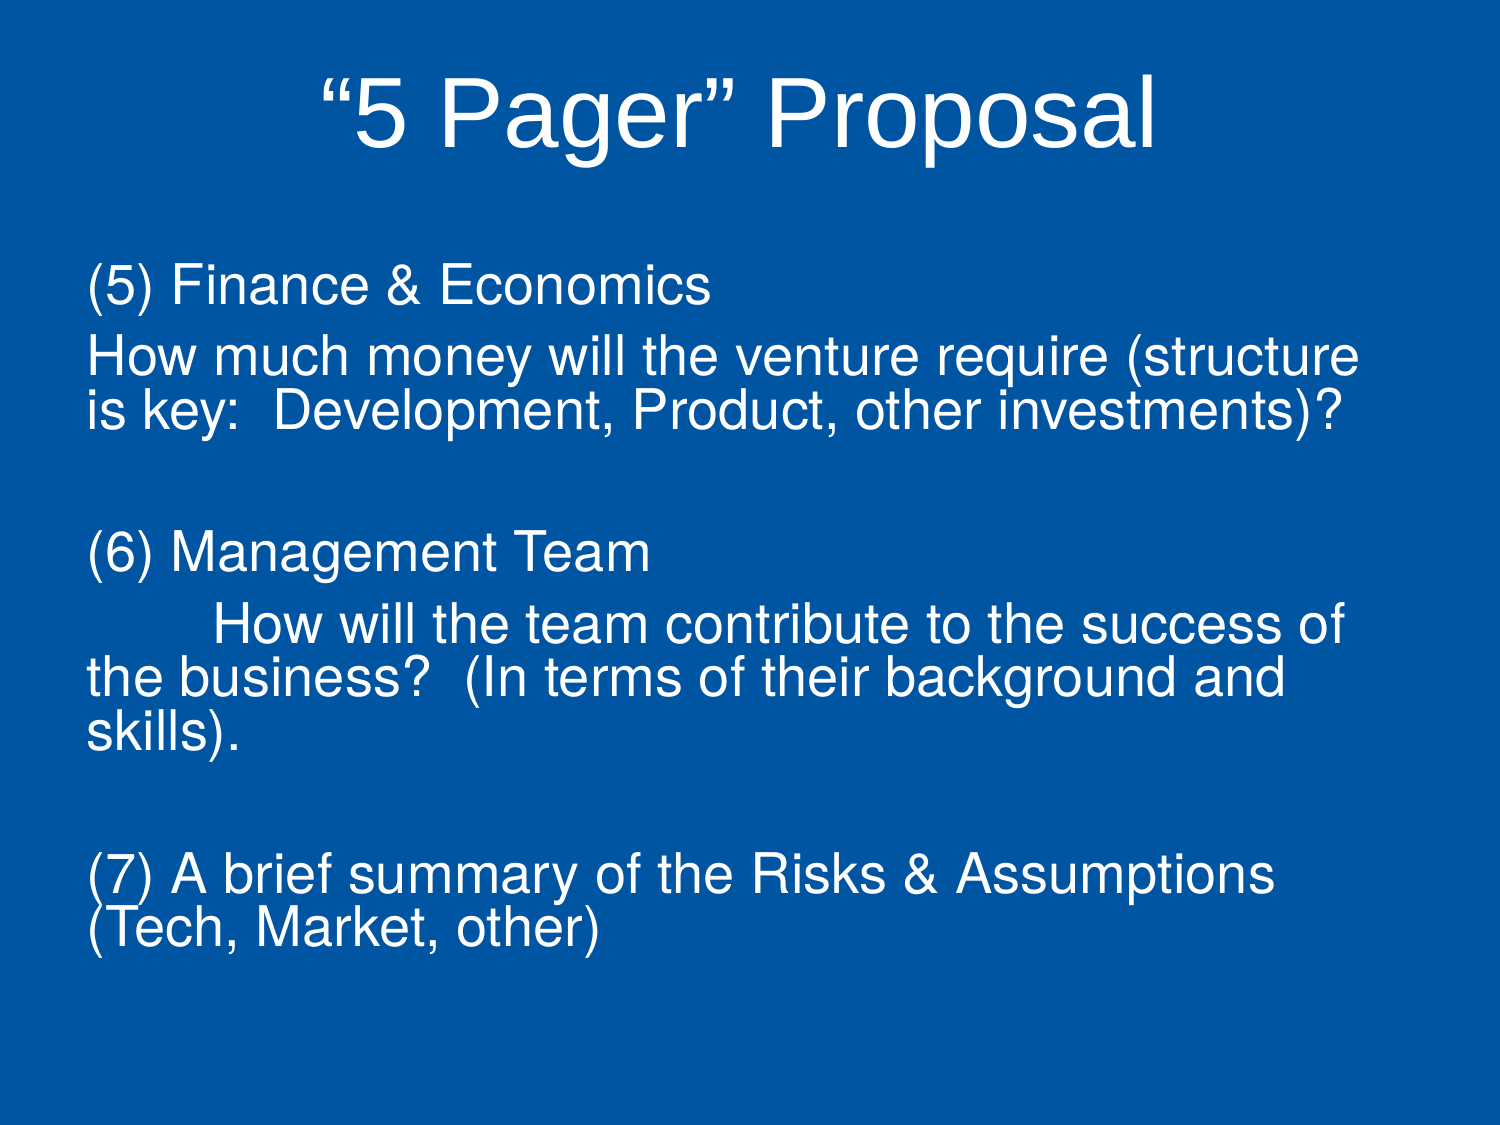

# “5 Pager” Proposal
(5) Finance & Economics
How much money will the venture require (structure is key:  Development, Product, other investments)?

(6) Management Team
	How will the team contribute to the success of the business?  (In terms of their background and skills).

(7) A brief summary of the Risks & Assumptions (Tech, Market, other)